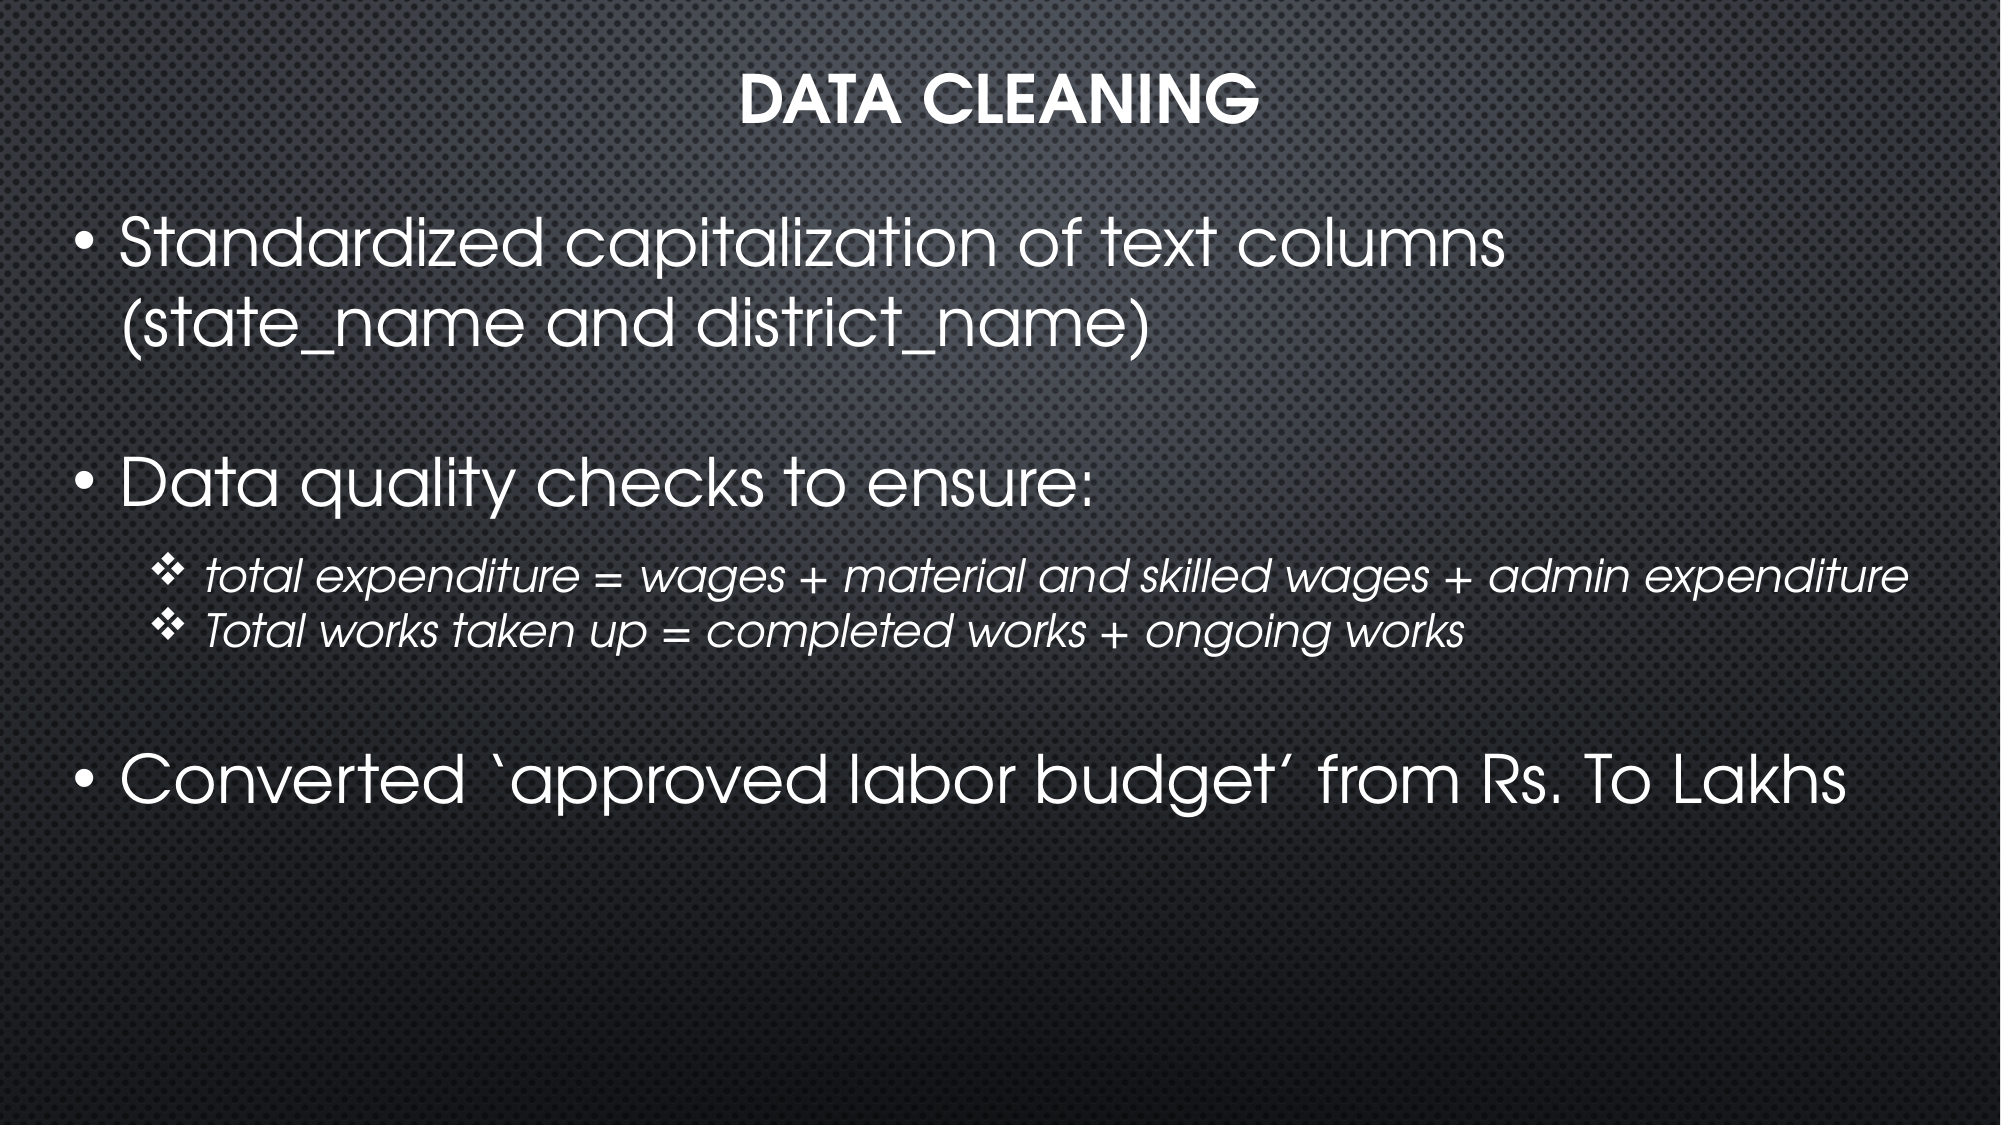

# Data Cleaning
Standardized capitalization of text columns (state_name and district_name)

Data quality checks to ensure:
total expenditure = wages + material and skilled wages + admin expenditure
Total works taken up = completed works + ongoing works

Converted ‘approved labor budget’ from Rs. To Lakhs